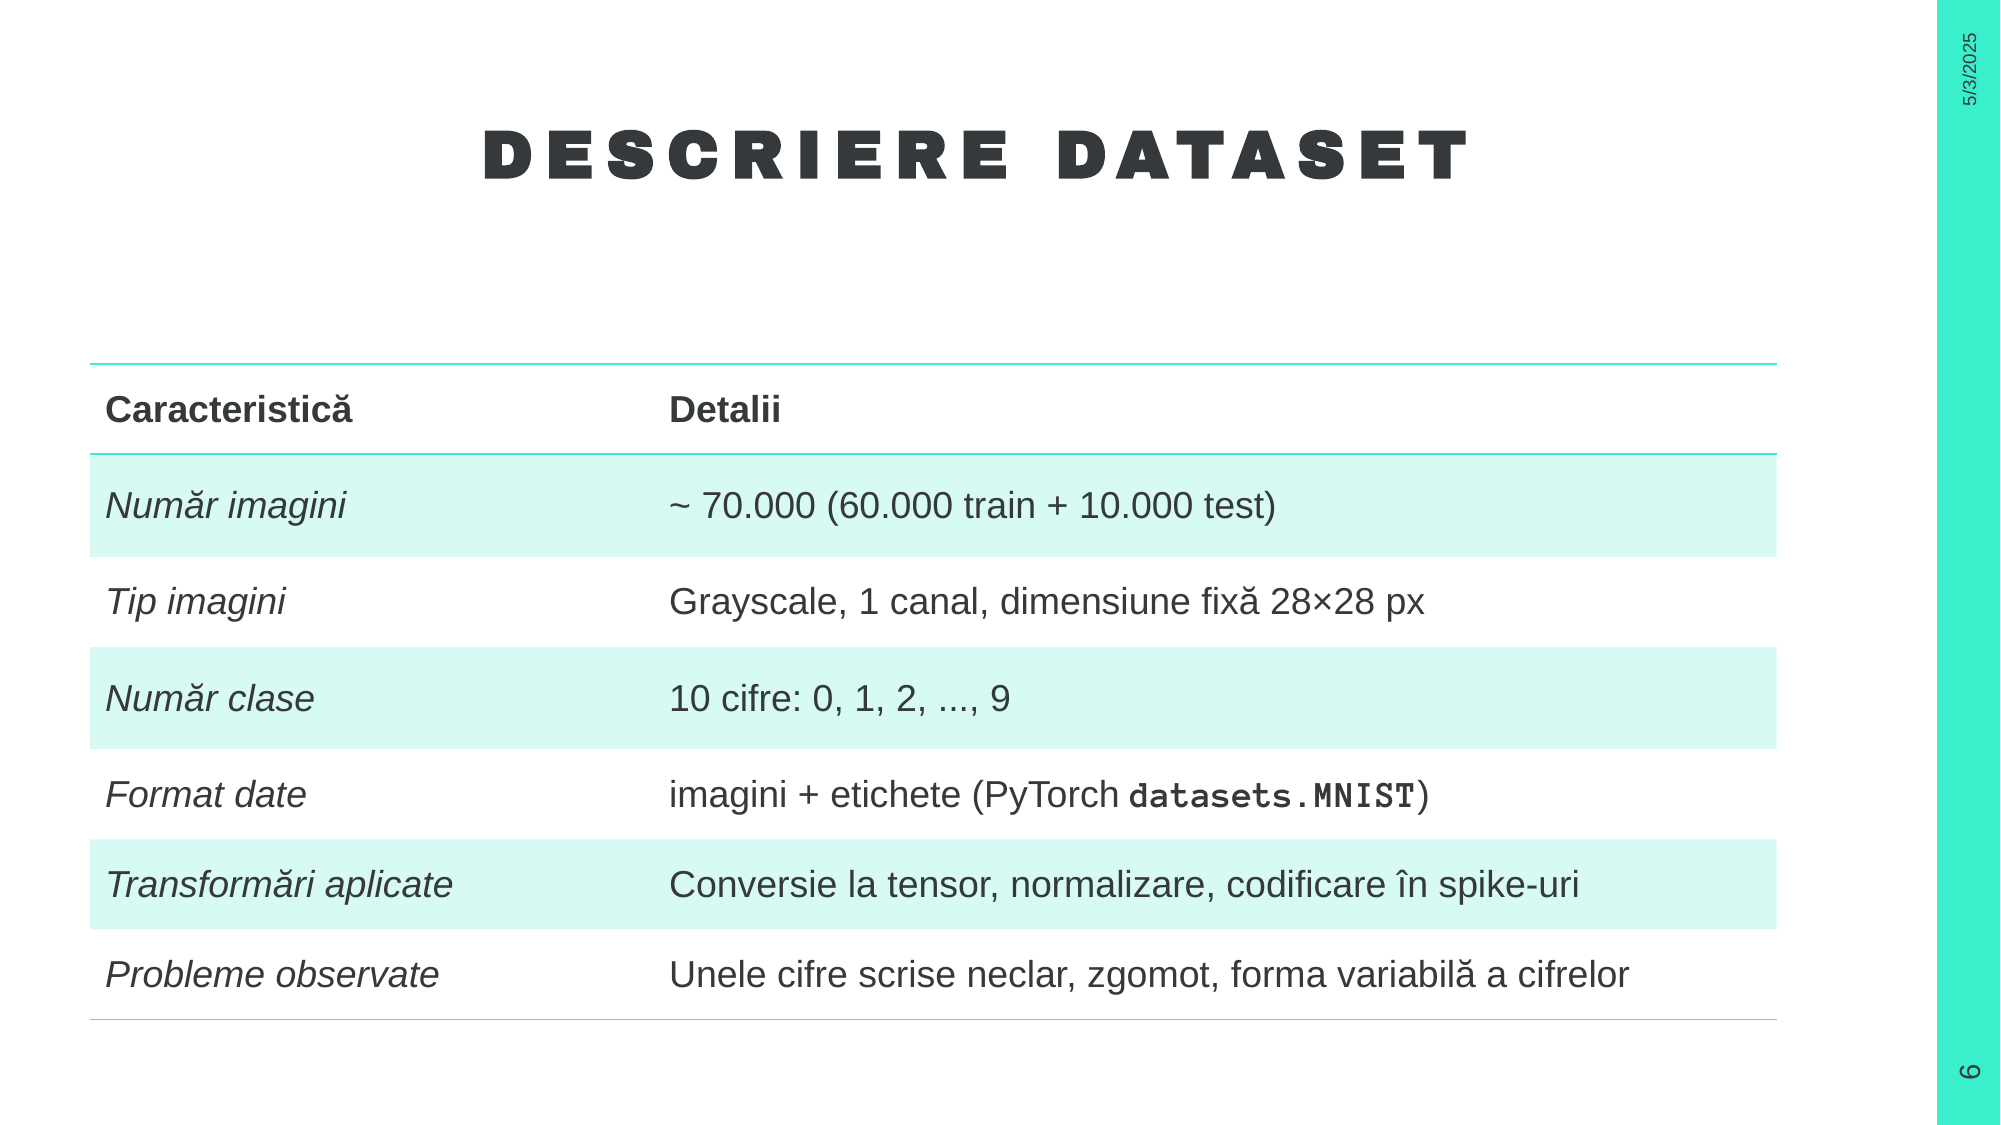

5/3/2025
# DESCRIERE DATASET
| Caracteristică | Detalii |
| --- | --- |
| Număr imagini | ~ 70.000 (60.000 train + 10.000 test) |
| Tip imagini | Grayscale, 1 canal, dimensiune fixă 28×28 px |
| Număr clase | 10 cifre: 0, 1, 2, ..., 9 |
| Format date | imagini + etichete (PyTorch datasets.MNIST) |
| Transformări aplicate | Conversie la tensor, normalizare, codificare în spike-uri |
| Probleme observate | Unele cifre scrise neclar, zgomot, forma variabilă a cifrelor |
6